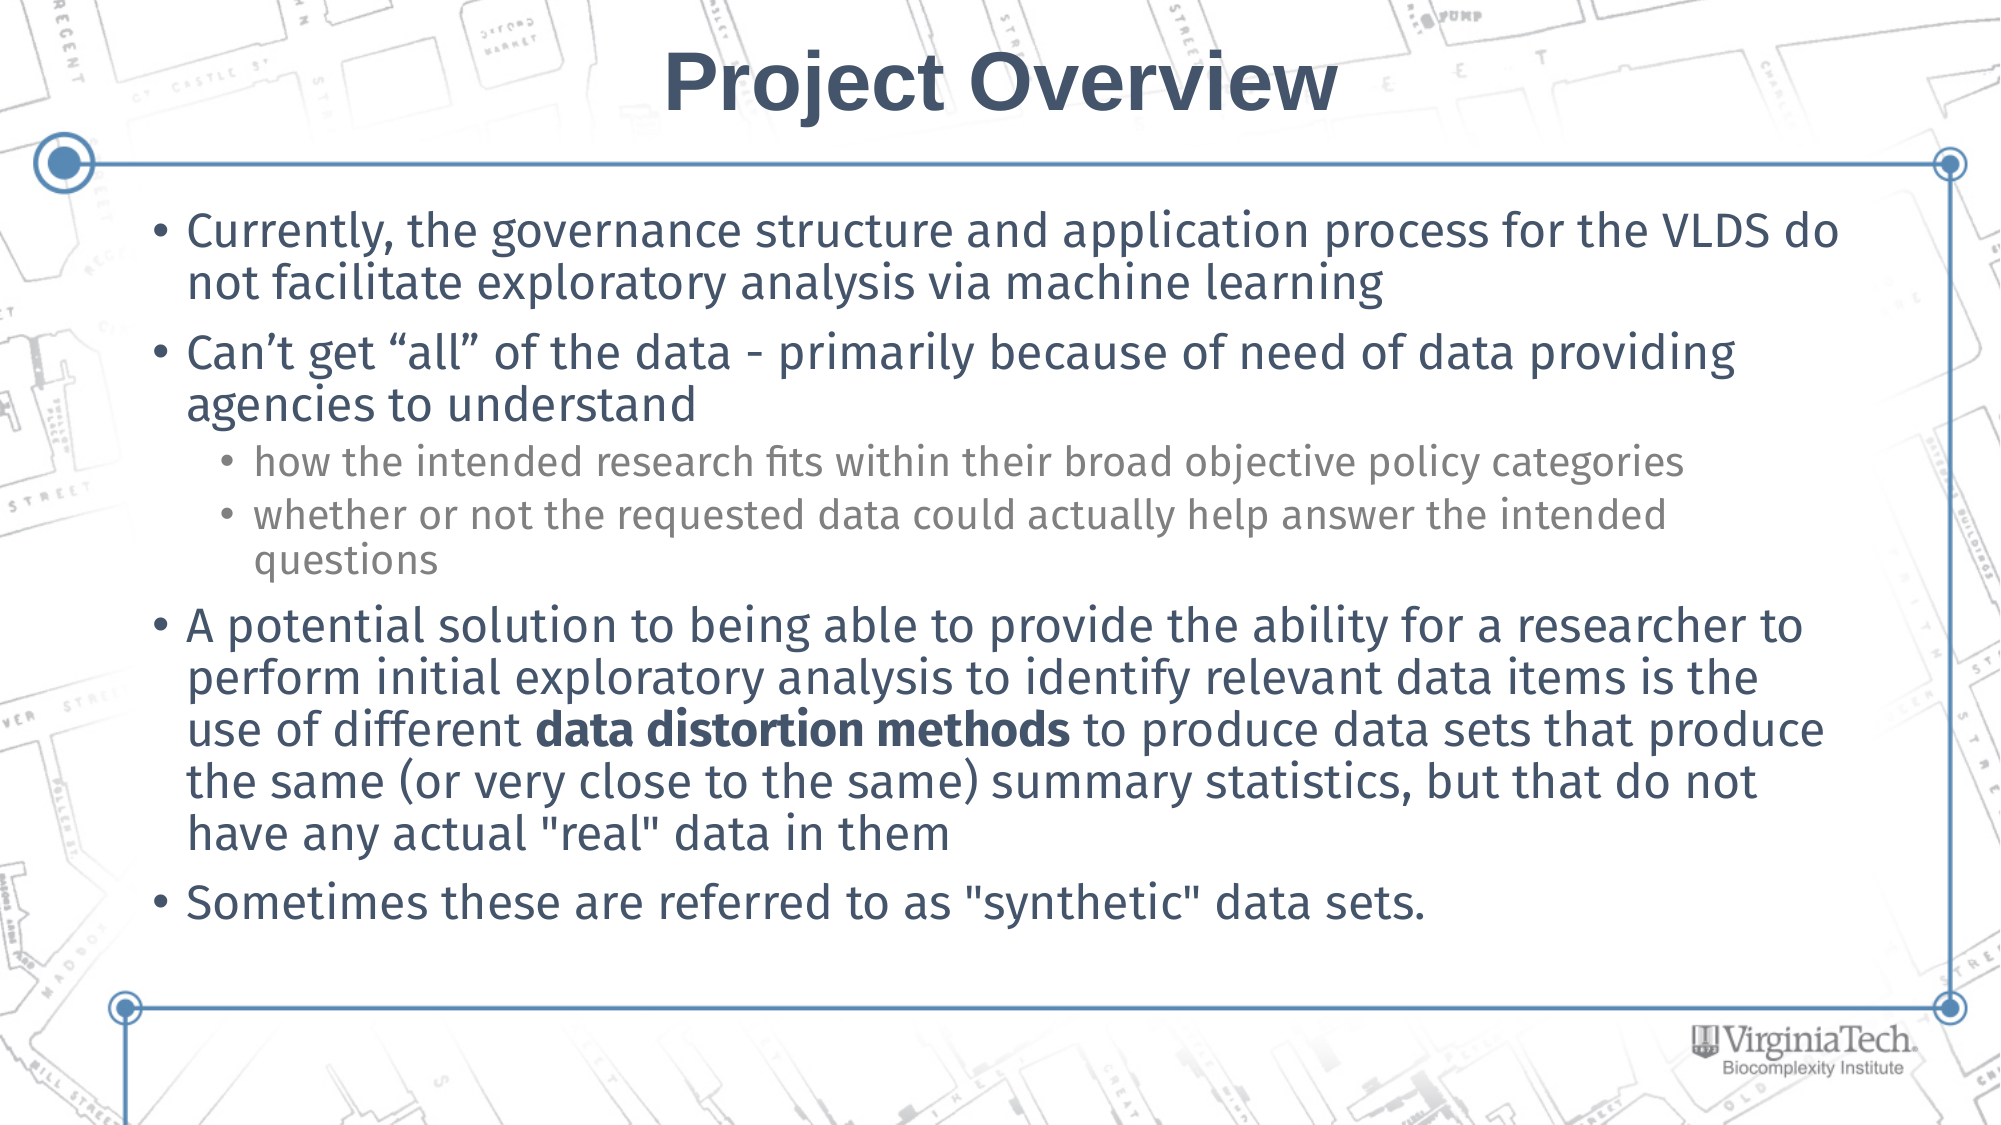

# Project Overview
Currently, the governance structure and application process for the VLDS do not facilitate exploratory analysis via machine learning
Can’t get “all” of the data - primarily because of need of data providing agencies to understand
how the intended research fits within their broad objective policy categories
whether or not the requested data could actually help answer the intended questions
A potential solution to being able to provide the ability for a researcher to perform initial exploratory analysis to identify relevant data items is the use of different data distortion methods to produce data sets that produce the same (or very close to the same) summary statistics, but that do not have any actual "real" data in them
Sometimes these are referred to as "synthetic" data sets.